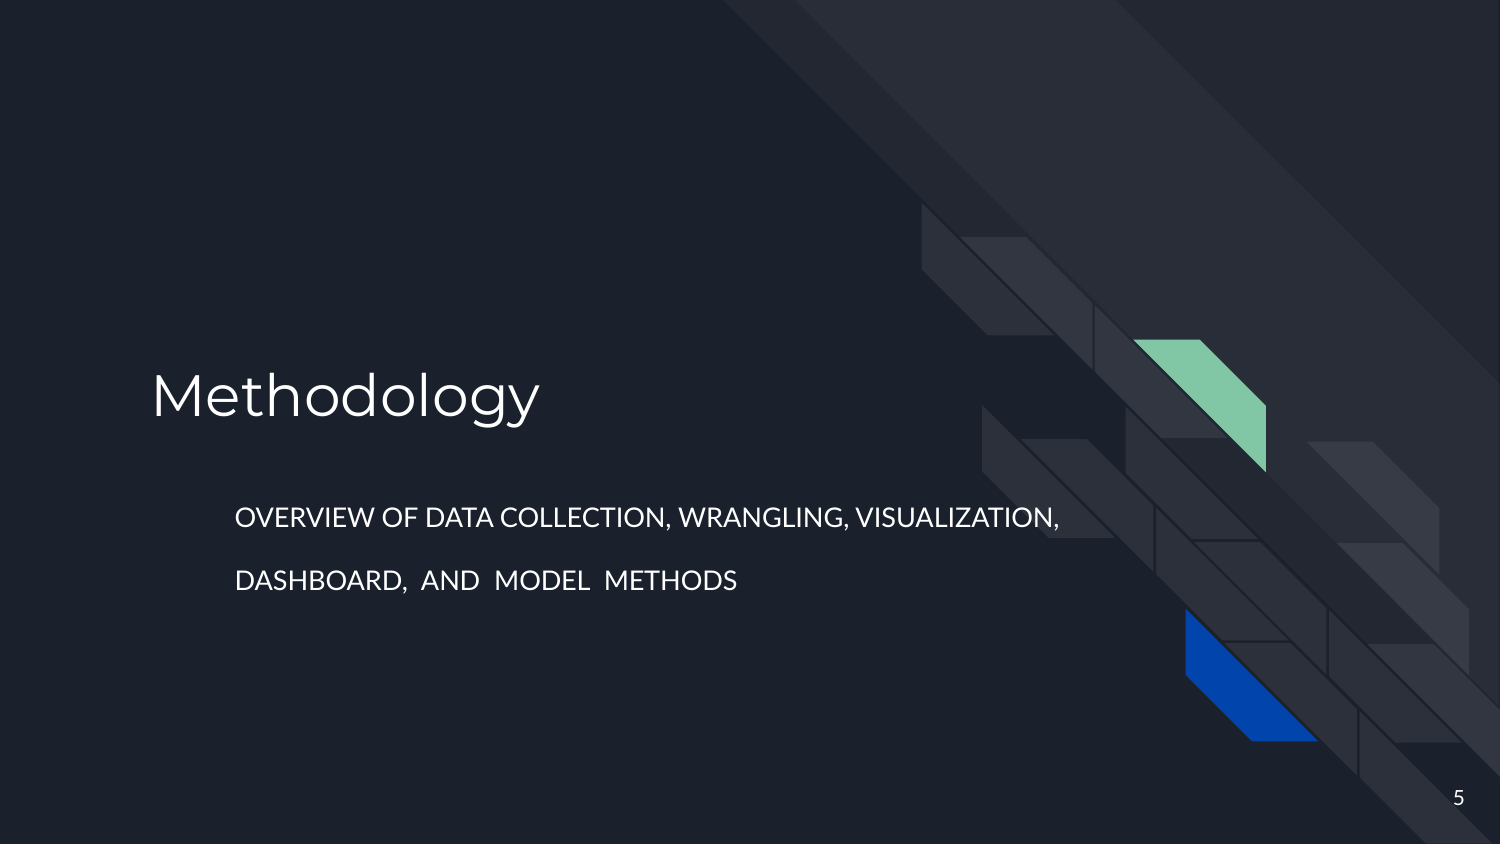

# Methodology

OVERVIEW OF DATA COLLECTION, WRANGLING, VISUALIZATION,
DASHBOARD,  AND  MODEL  METHODS

5